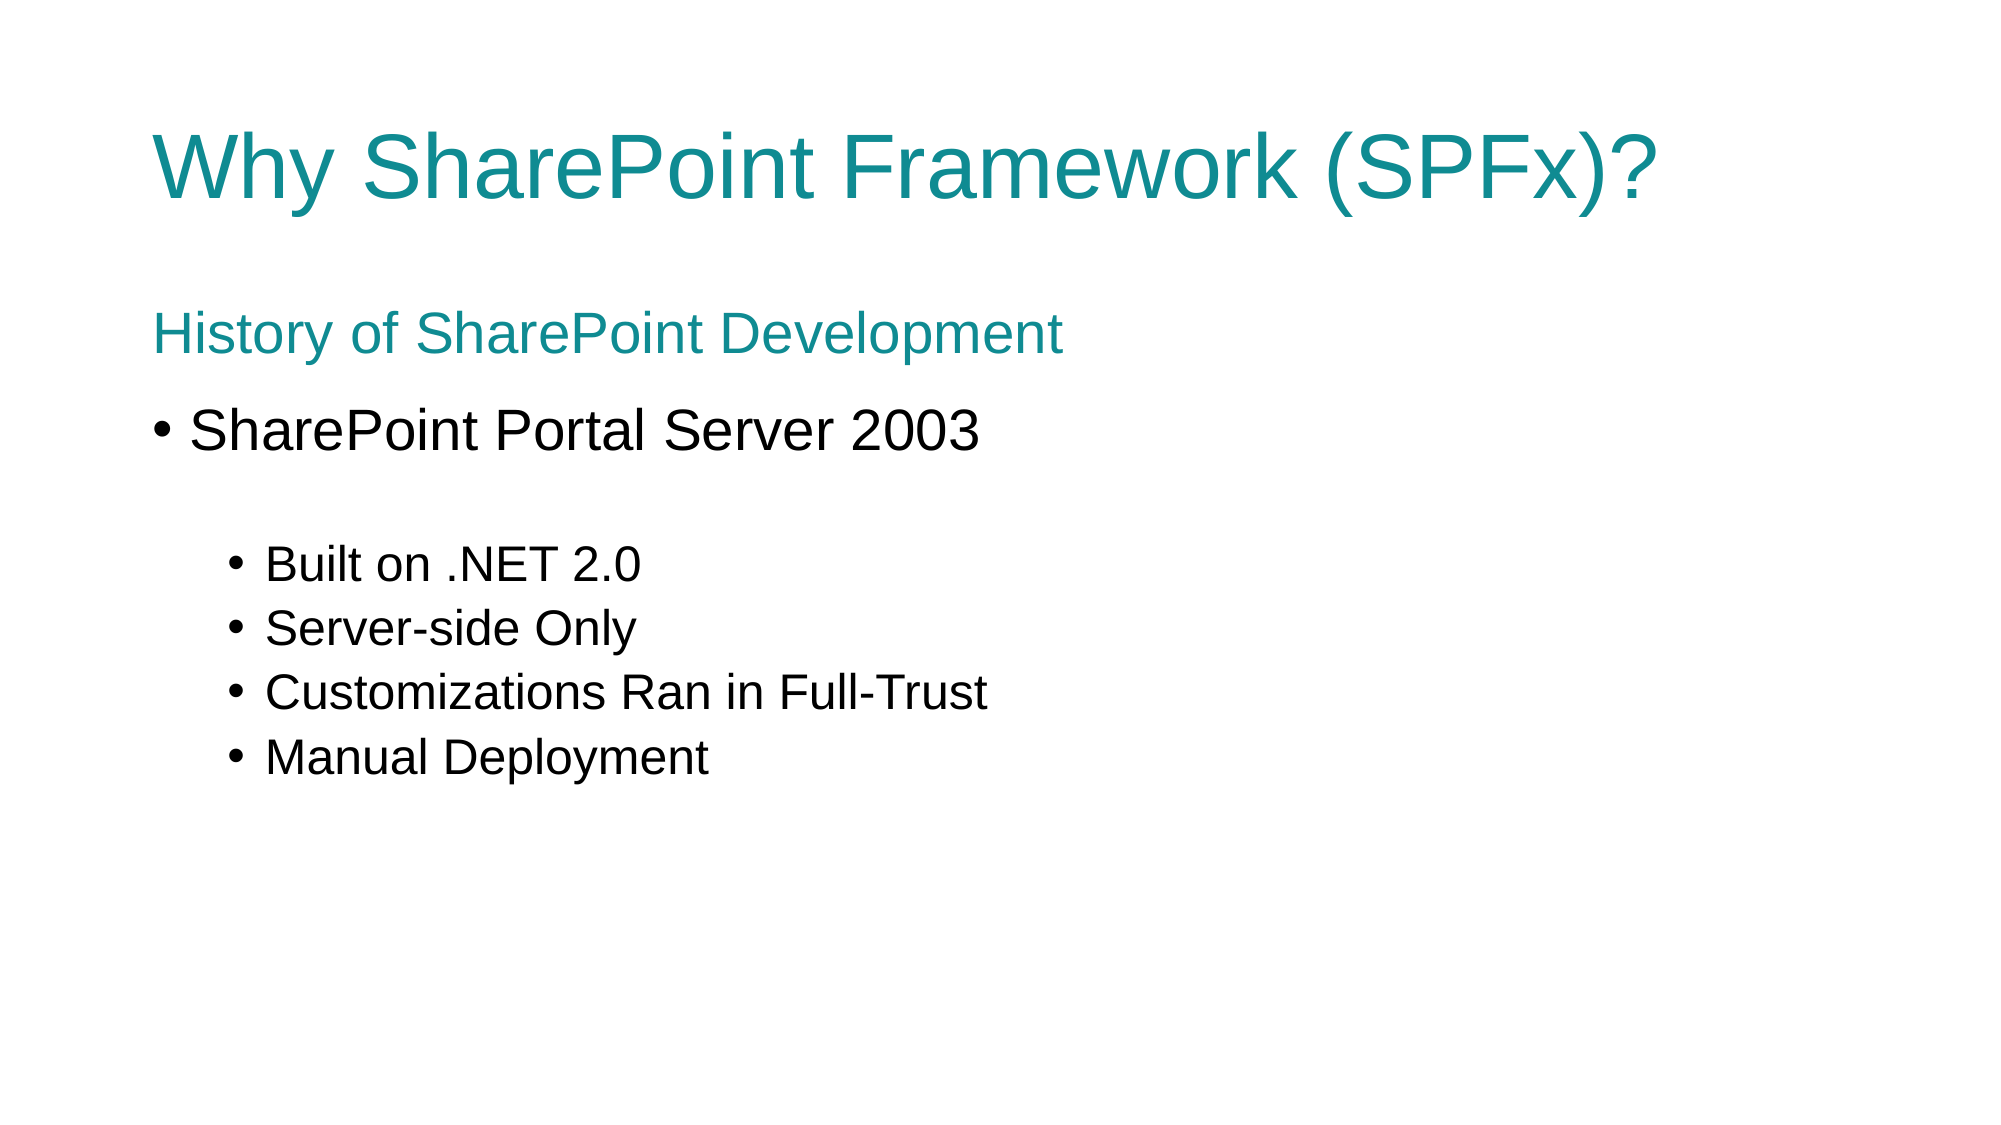

# Why SharePoint Framework (SPFx)?
History of SharePoint Development
SharePoint Portal Server 2003

Built on .NET 2.0
Server-side Only
Customizations Ran in Full-Trust
Manual Deployment